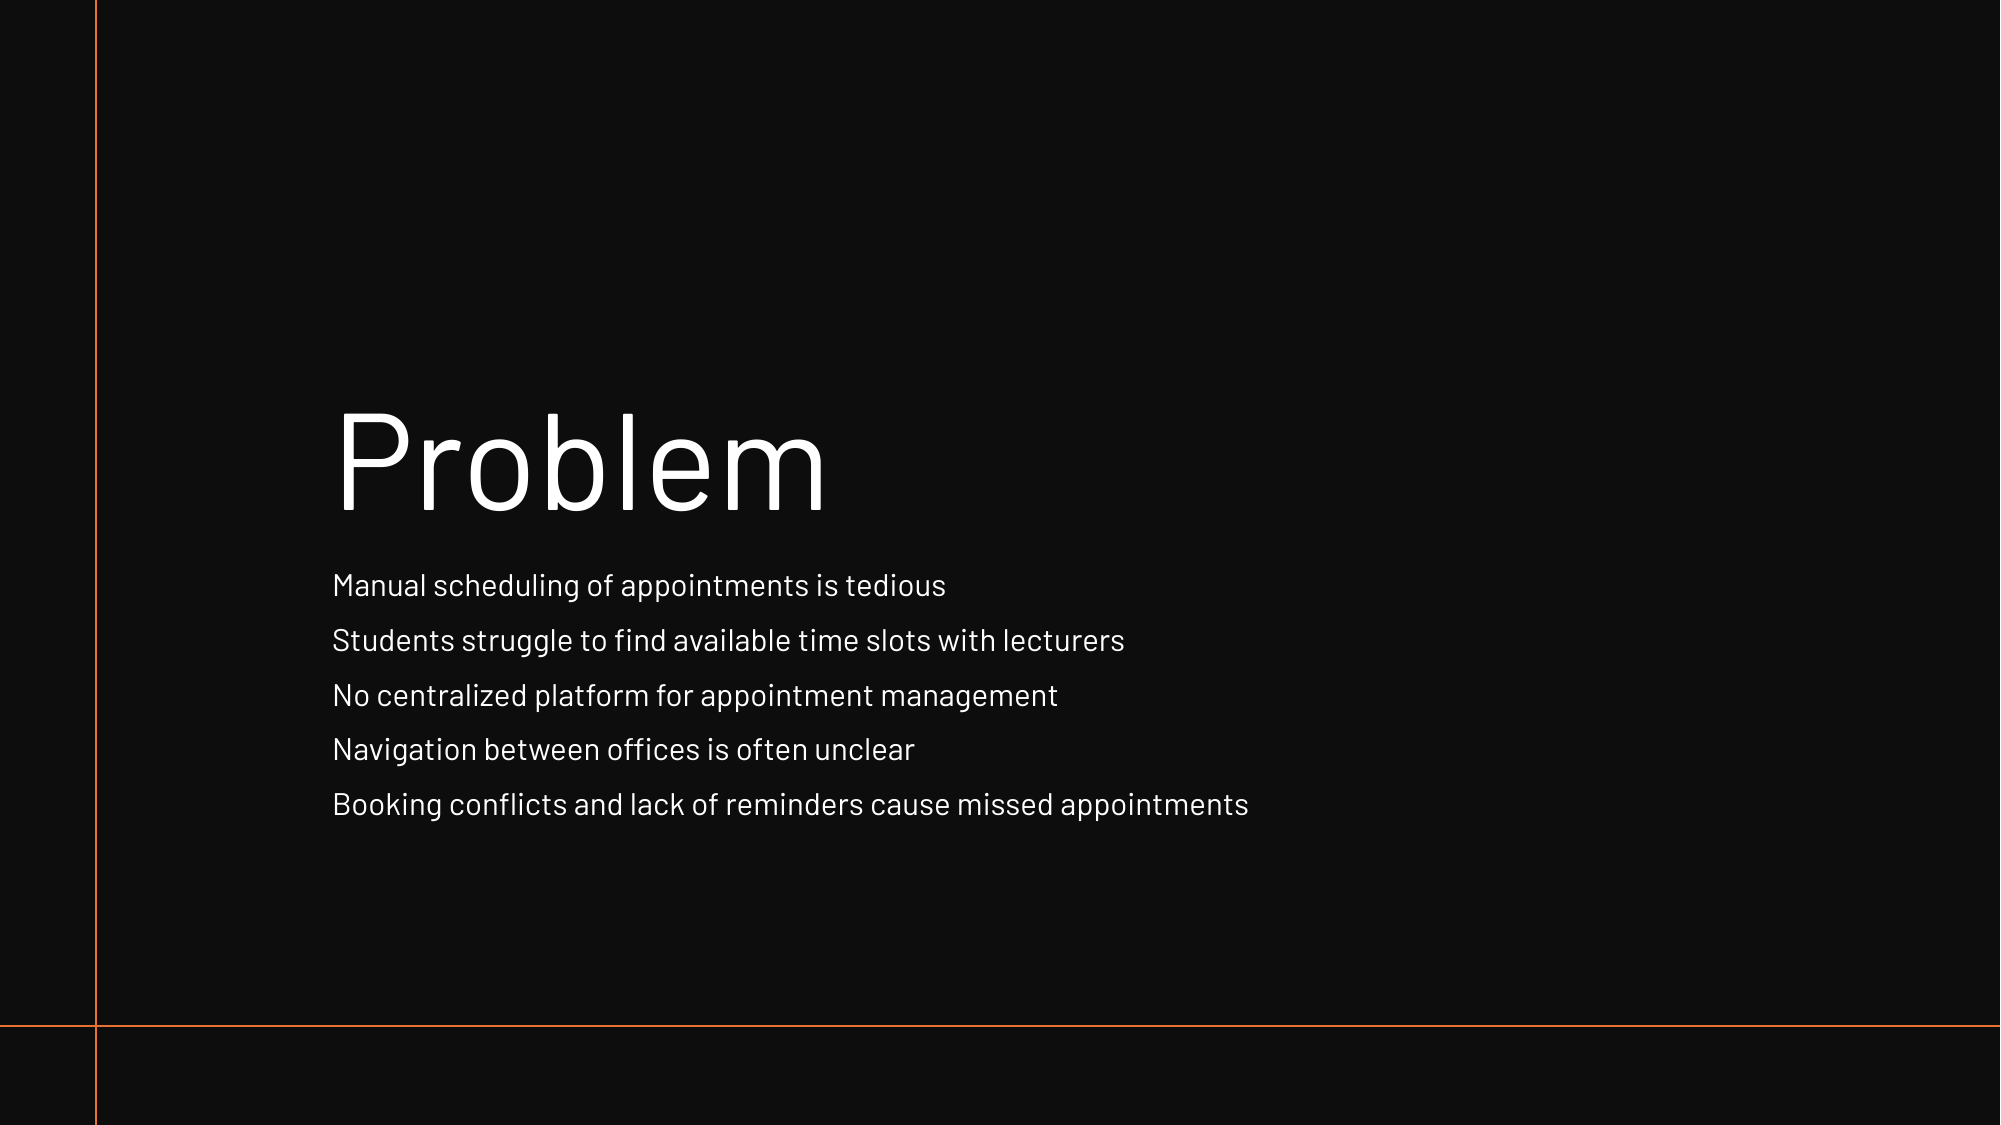

# Problem
Manual scheduling of appointments is tedious
Students struggle to find available time slots with lecturers
No centralized platform for appointment management
Navigation between offices is often unclear
Booking conflicts and lack of reminders cause missed appointments